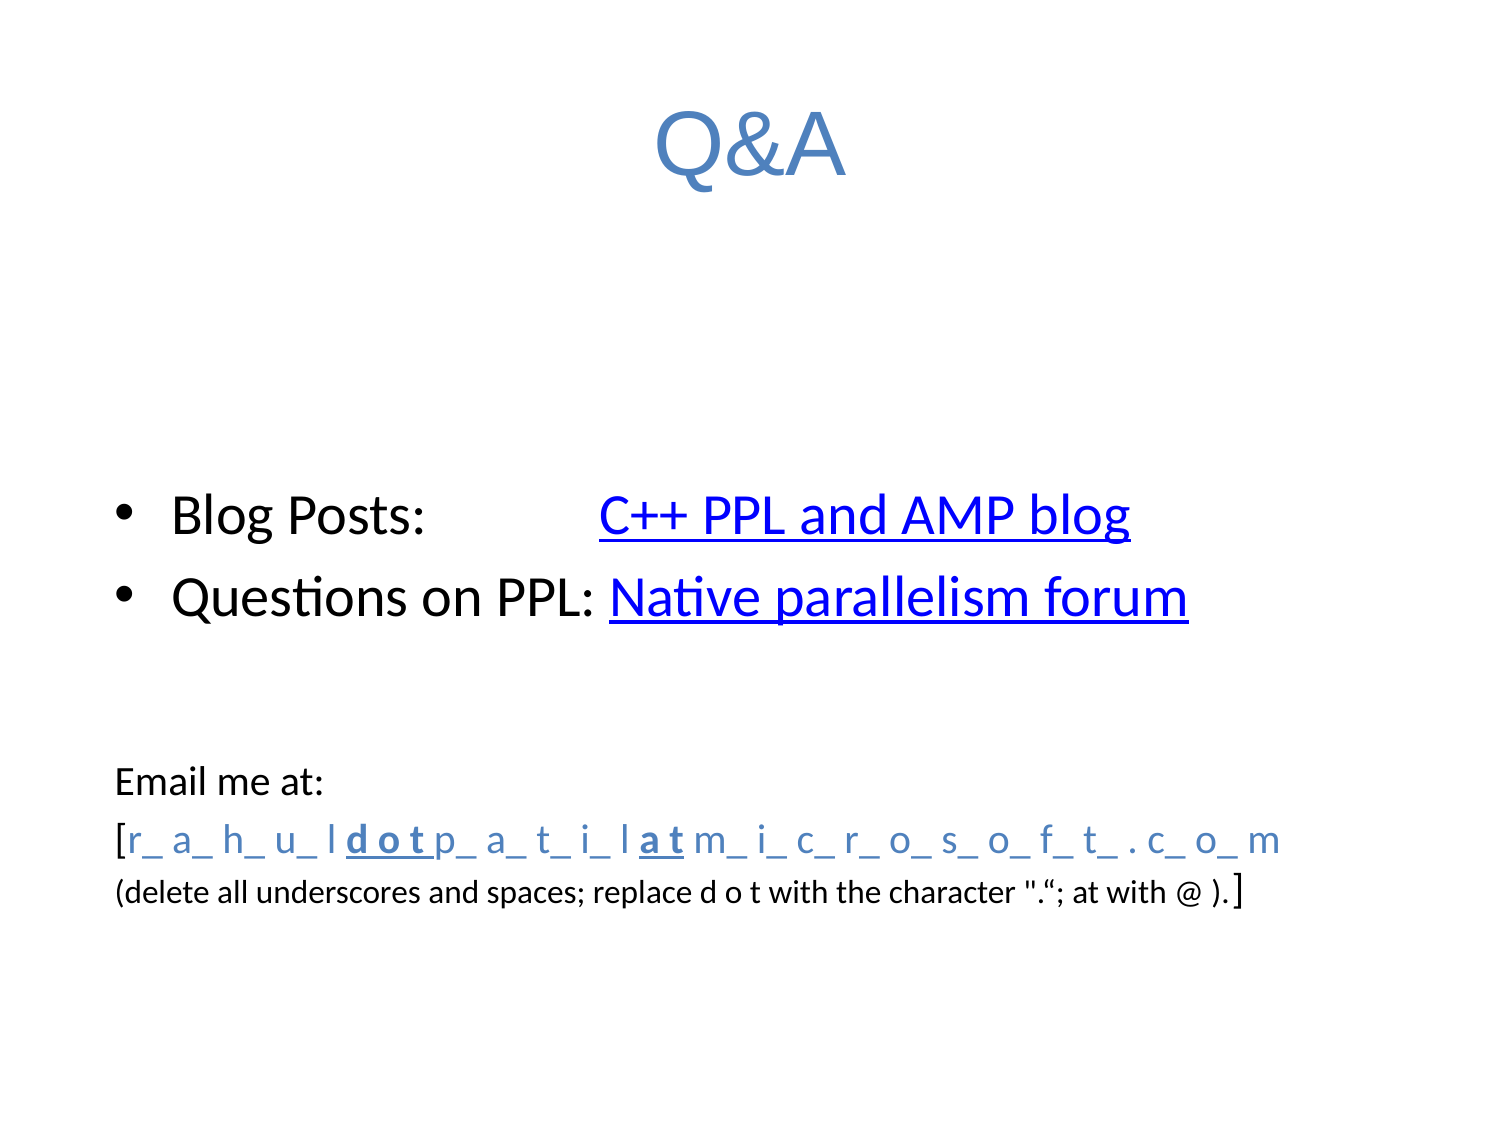

# Q&A

Blog Posts:             C++ PPL and AMP blog
Questions on PPL: Native parallelism forum

Email me at:
[r_ a_ h_ u_ l d o t p_ a_ t_ i_ l a t m_ i_ c_ r_ o_ s_ o_ f_ t_ . c_ o_ m (delete all underscores and spaces; replace d o t with the character ".“; at with @ ).]